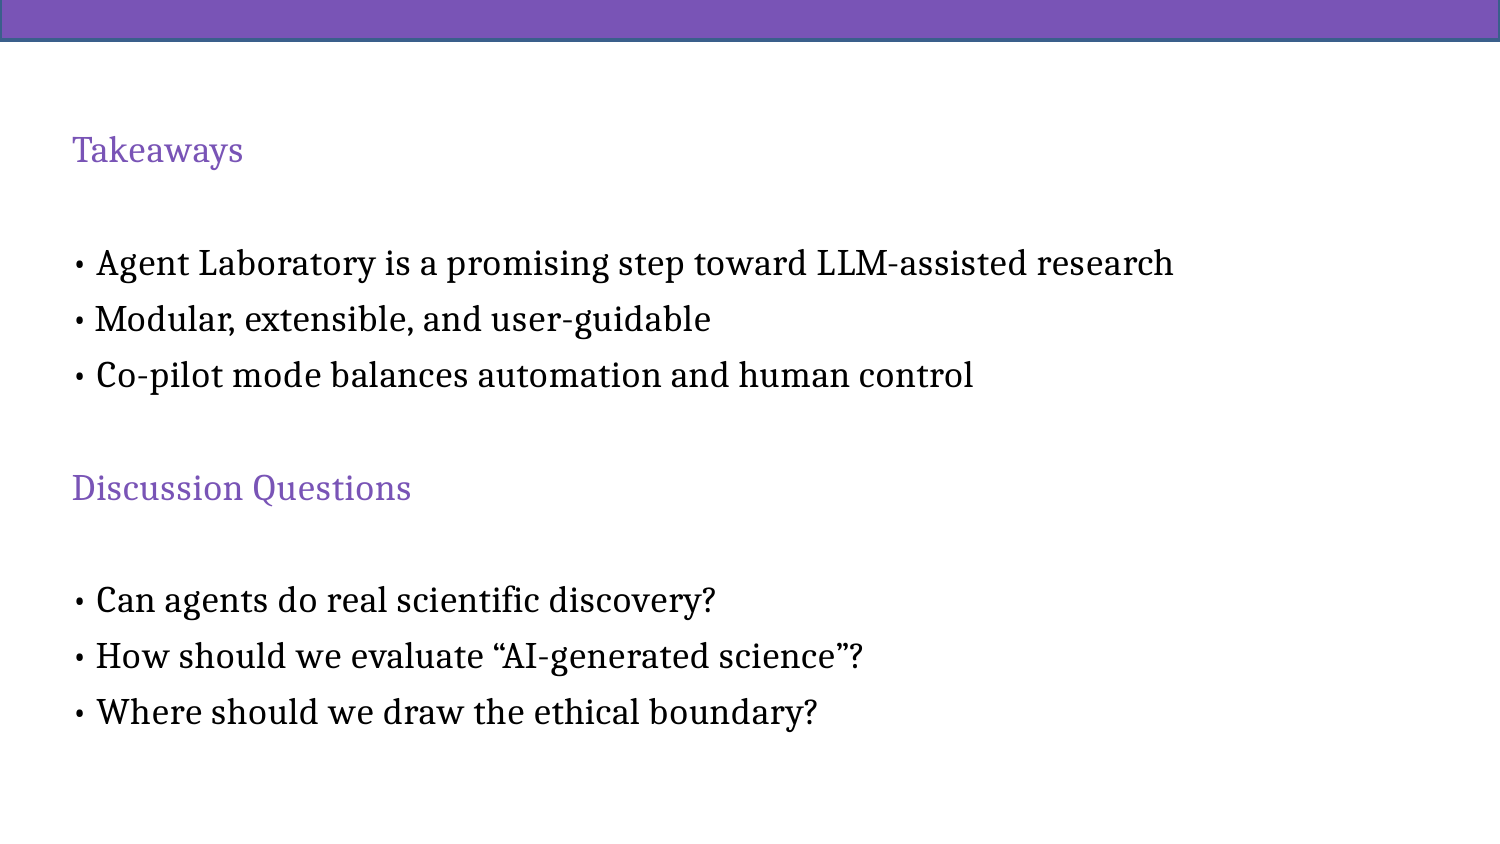

Takeaways

• Agent Laboratory is a promising step toward LLM-assisted research
• Modular, extensible, and user-guidable
• Co-pilot mode balances automation and human control

Discussion Questions

• Can agents do real scientific discovery?
• How should we evaluate “AI-generated science”?
• Where should we draw the ethical boundary?